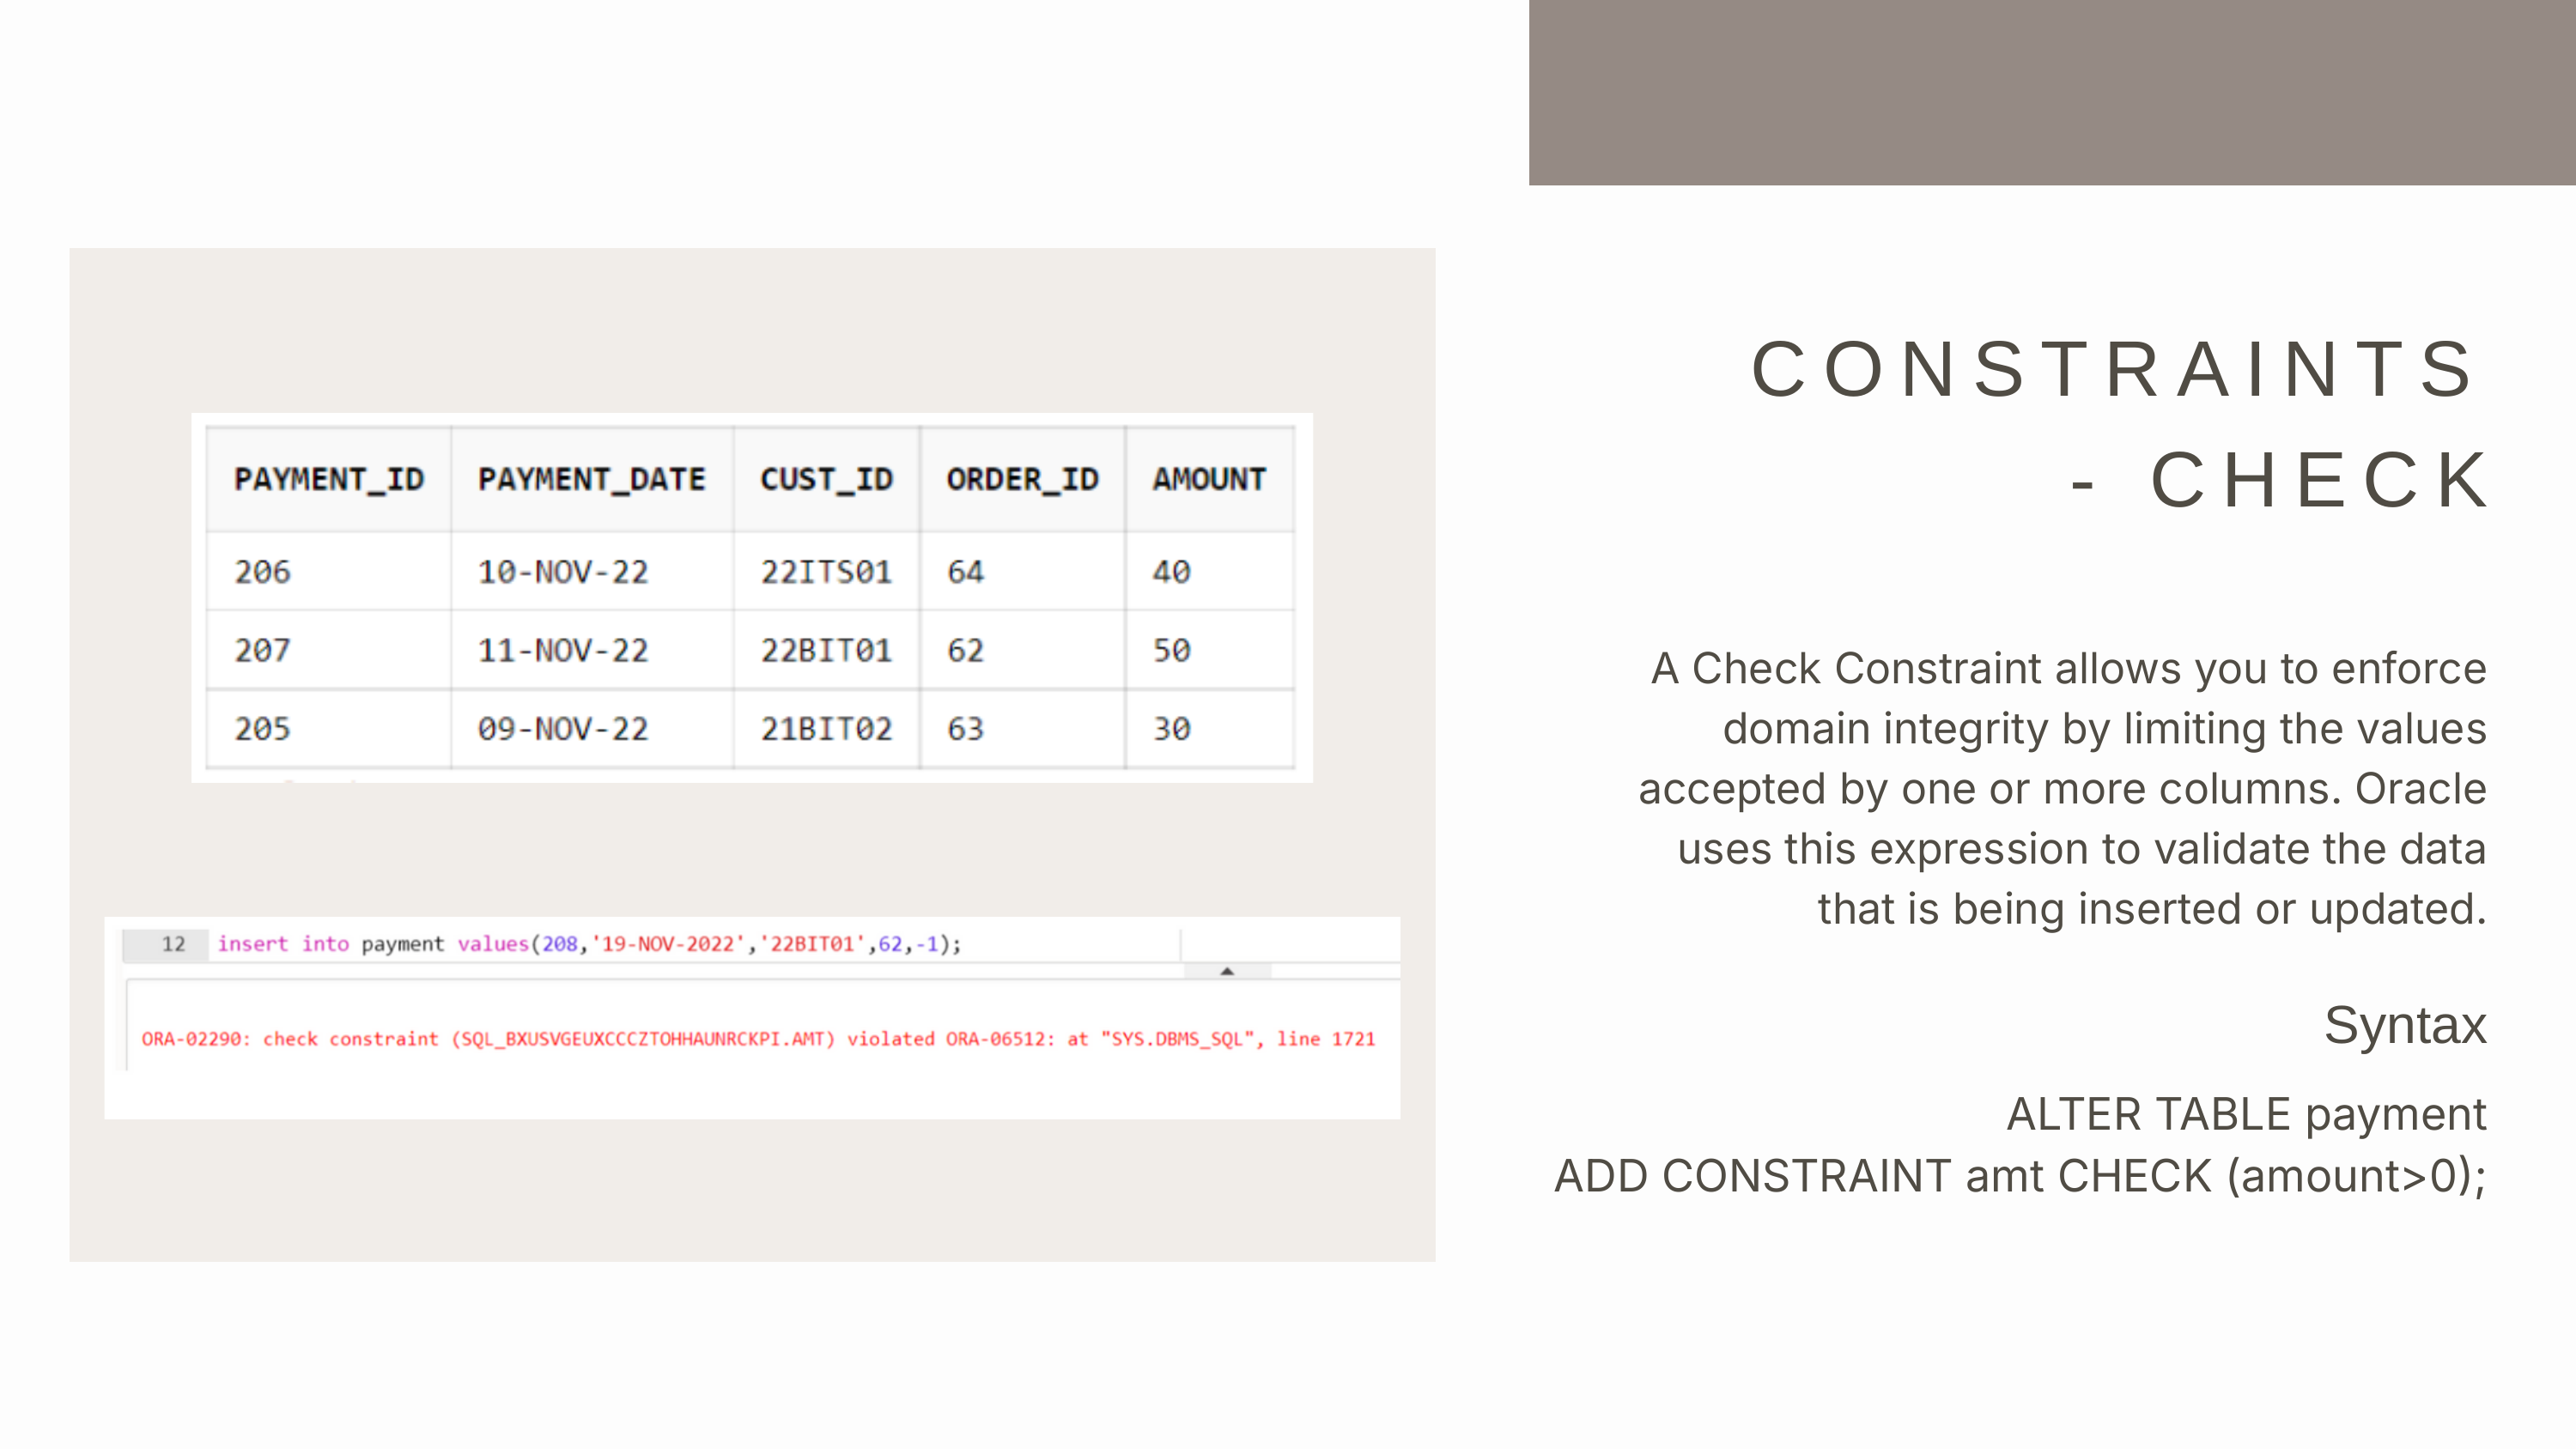

CONSTRAINTS - CHECK

A Check Constraint allows you to enforce domain integrity by limiting the values accepted by one or more columns. Oracle uses this expression to validate the data that is being inserted or updated.

Syntax
ALTER TABLE payment
ADD CONSTRAINT amt CHECK (amount>0);